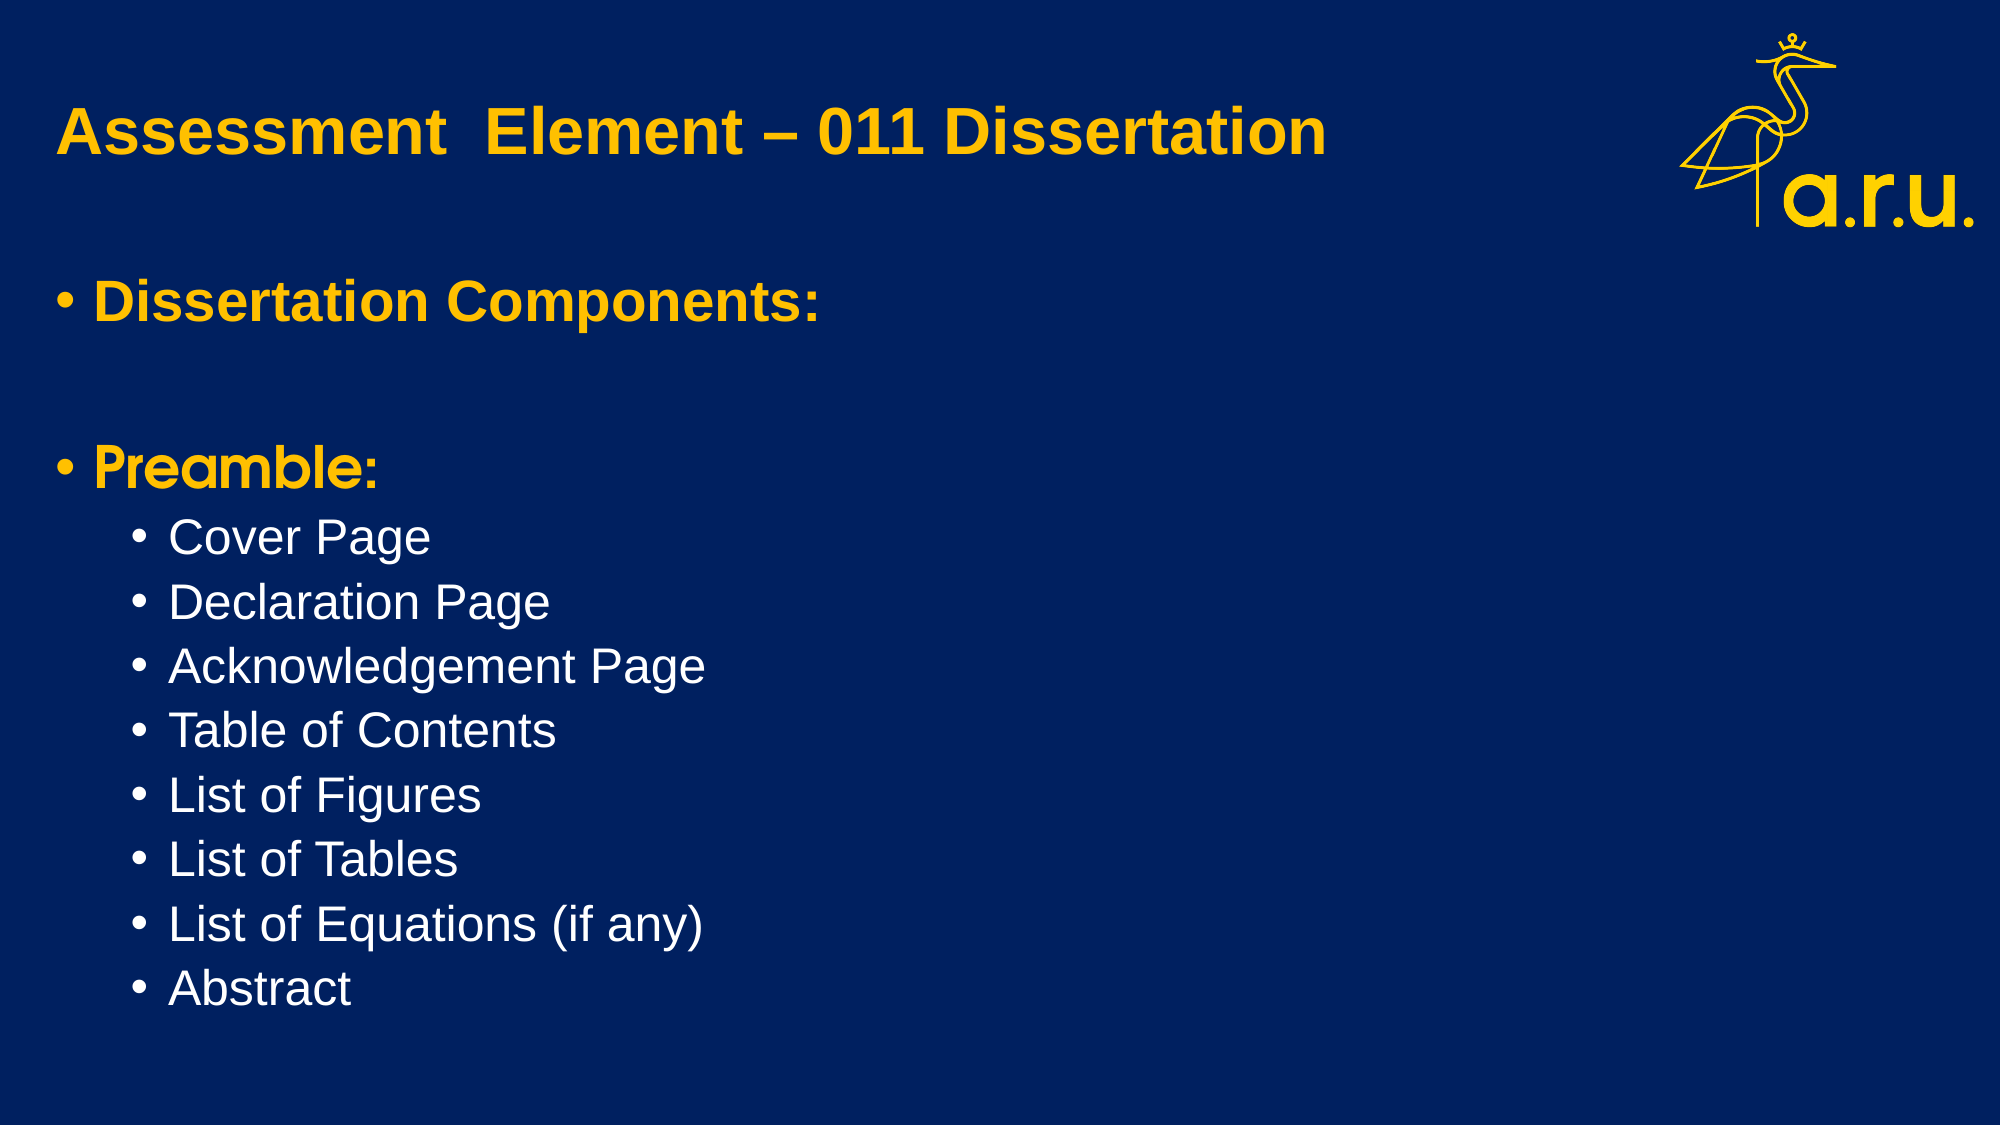

# Assessment  Element – 011 Dissertation
Dissertation Components:

Preamble:
Cover Page
Declaration Page
Acknowledgement Page
Table of Contents
List of Figures
List of Tables
List of Equations (if any)
Abstract